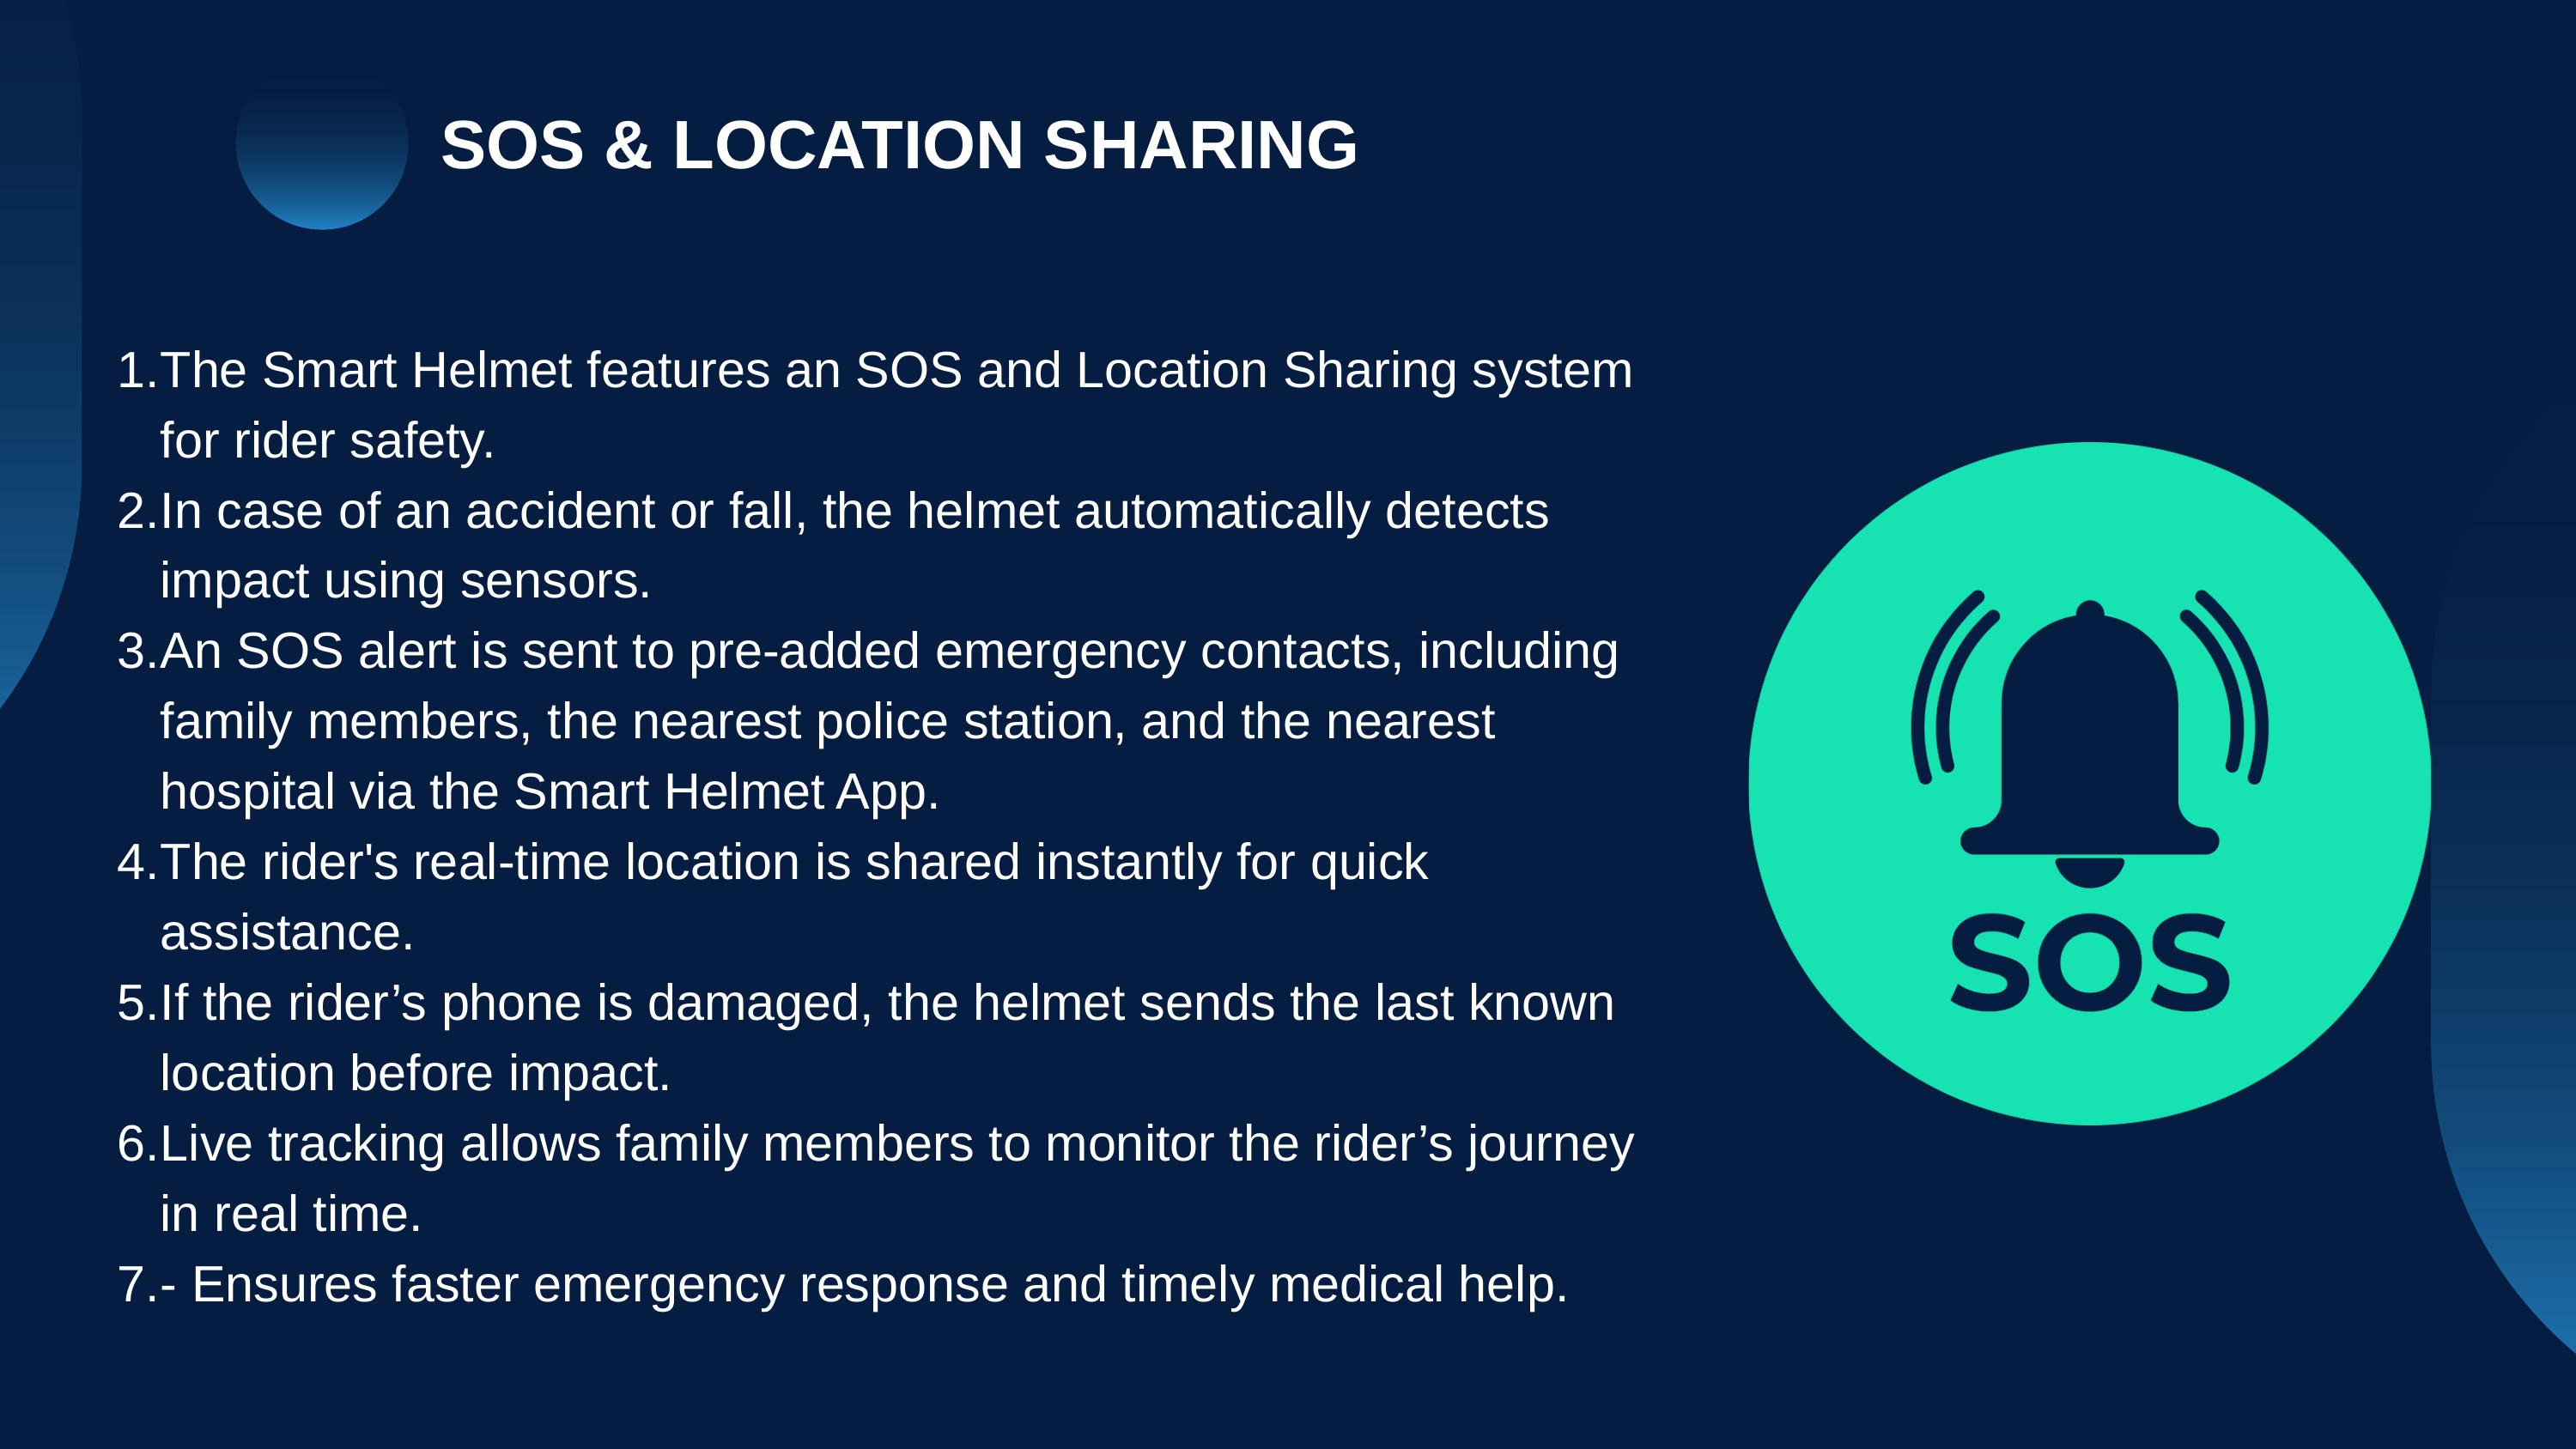

SOS & LOCATION SHARING

The Smart Helmet features an SOS and Location Sharing system for rider safety.
In case of an accident or fall, the helmet automatically detects impact using sensors.
An SOS alert is sent to pre-added emergency contacts, including family members, the nearest police station, and the nearest hospital via the Smart Helmet App.
The rider's real-time location is shared instantly for quick assistance.
If the rider’s phone is damaged, the helmet sends the last known location before impact.
Live tracking allows family members to monitor the rider’s journey in real time.
- Ensures faster emergency response and timely medical help.